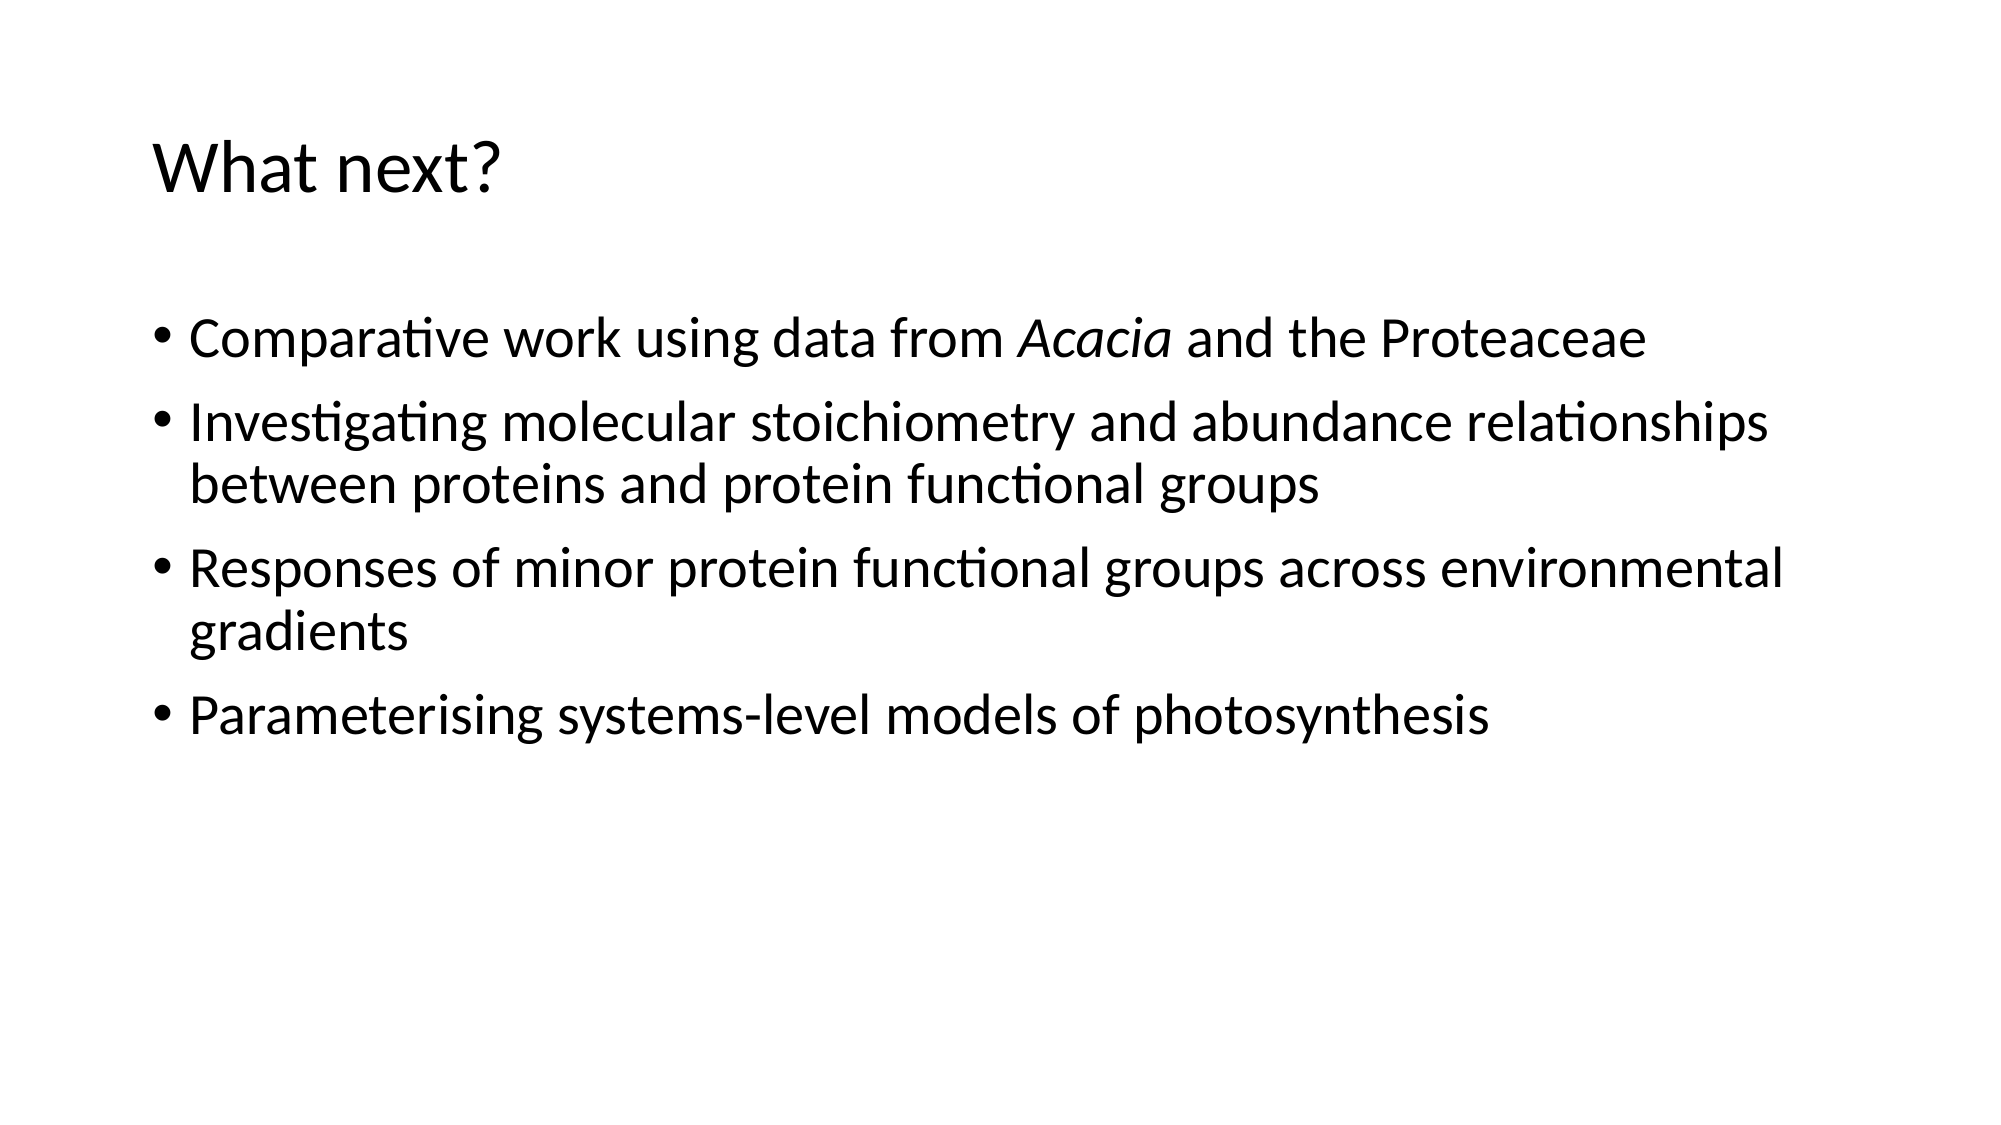

# What next?
Comparative work using data from Acacia and the Proteaceae
Investigating molecular stoichiometry and abundance relationships between proteins and protein functional groups
Responses of minor protein functional groups across environmental gradients
Parameterising systems-level models of photosynthesis